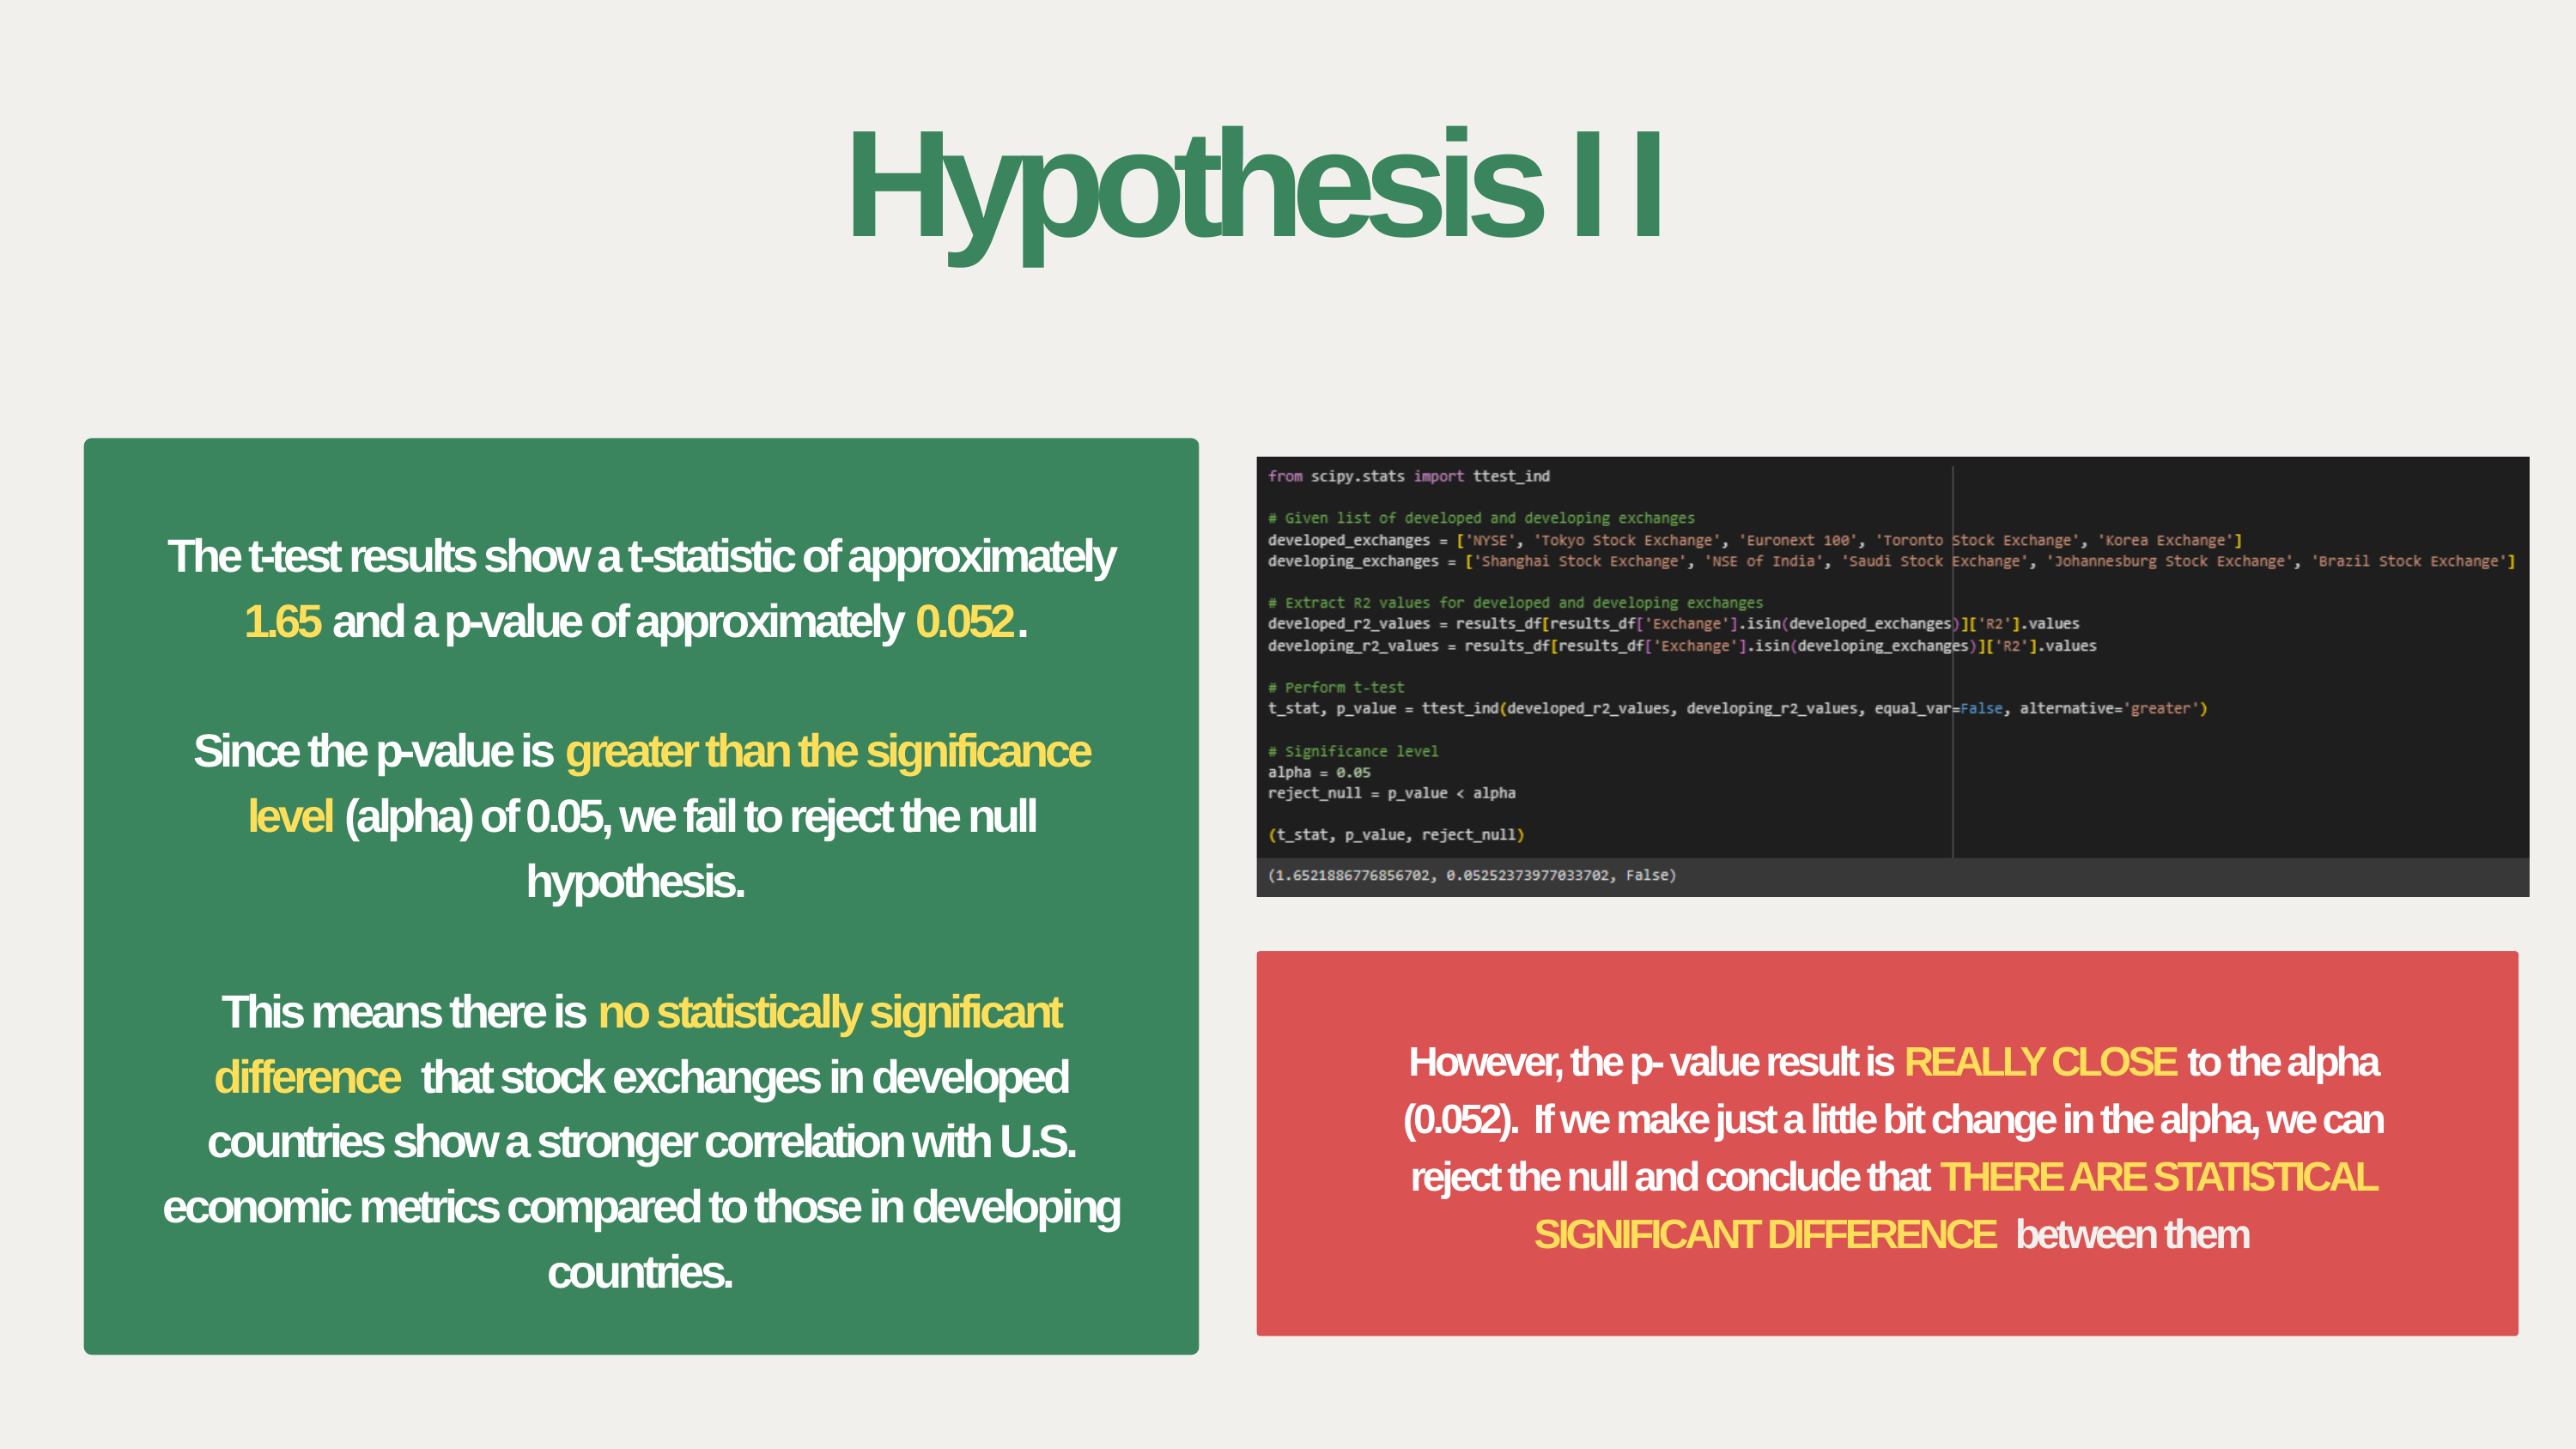

Hypothesis I I

The t-test results show a t-statistic of approximately 1.65 and a p-value of approximately 0.052.

Since the p-value is greater than the significance level (alpha) of 0.05, we fail to reject the null hypothesis.

This means there is no statistically significant difference  that stock exchanges in developed countries show a stronger correlation with U.S. economic metrics compared to those in developing countries.

However, the p- value result is REALLY CLOSE to the alpha (0.052).  If we make just a little bit change in the alpha, we can reject the null and conclude that THERE ARE STATISTICAL SIGNIFICANT DIFFERENCE  between them